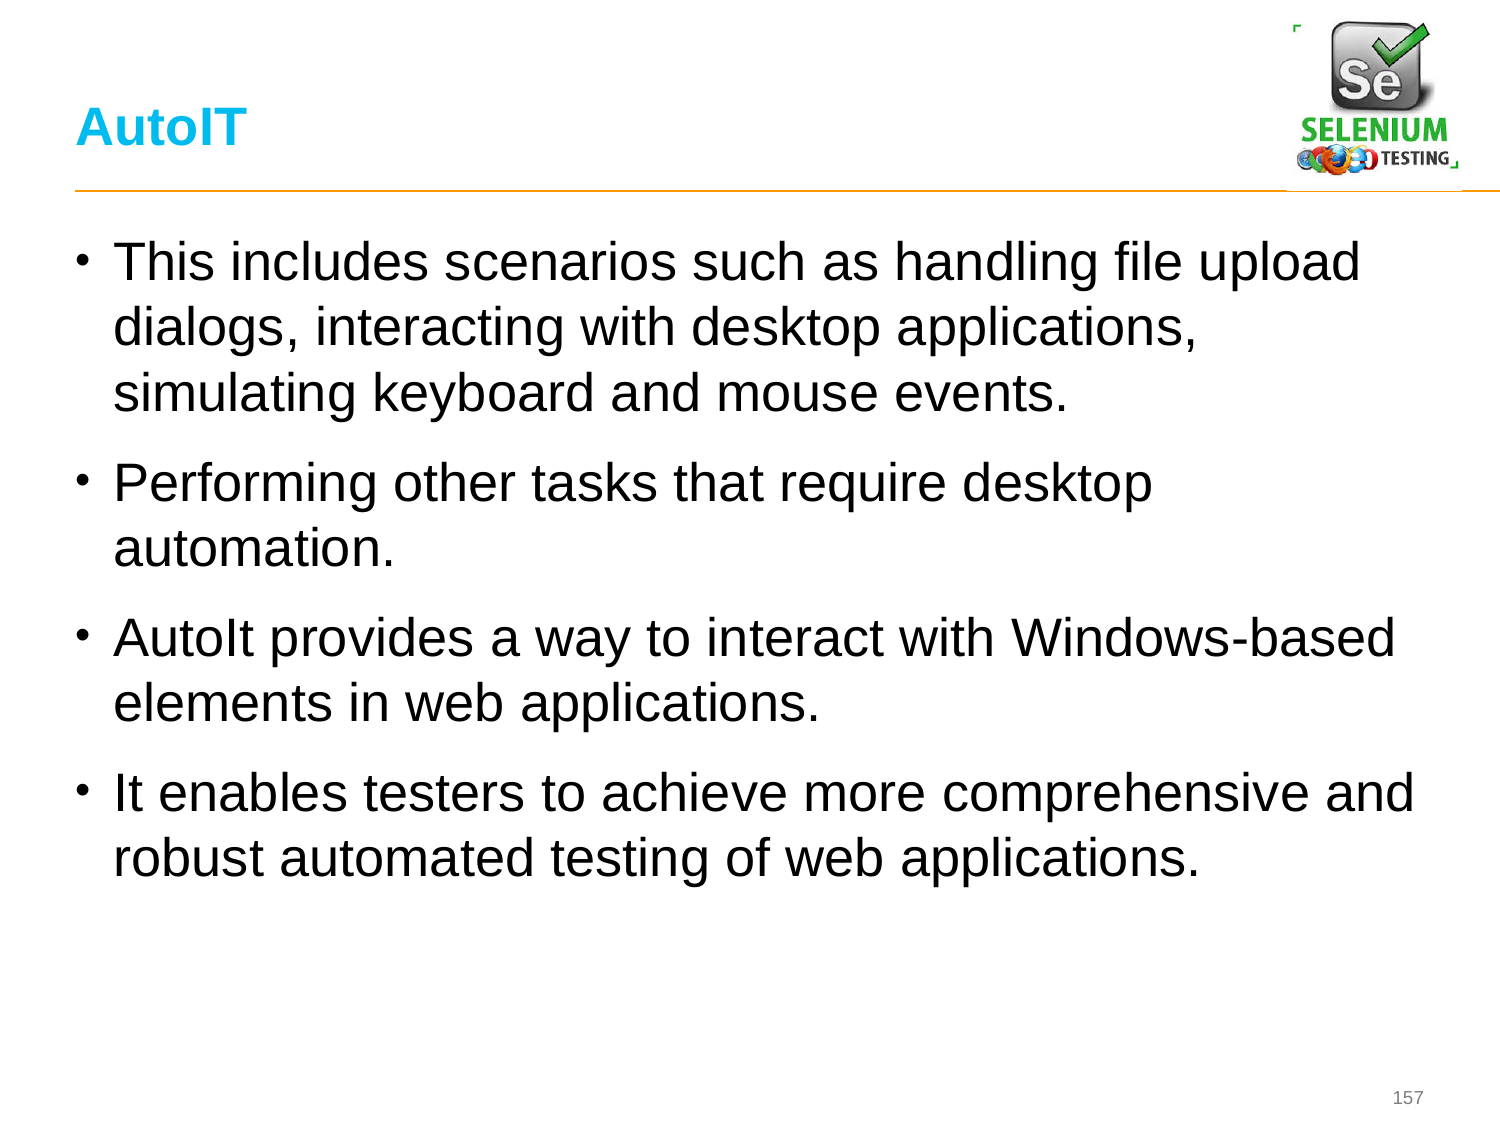

# AutoIT
This includes scenarios such as handling file upload dialogs, interacting with desktop applications, simulating keyboard and mouse events.
Performing other tasks that require desktop automation.
AutoIt provides a way to interact with Windows-based elements in web applications.
It enables testers to achieve more comprehensive and robust automated testing of web applications.